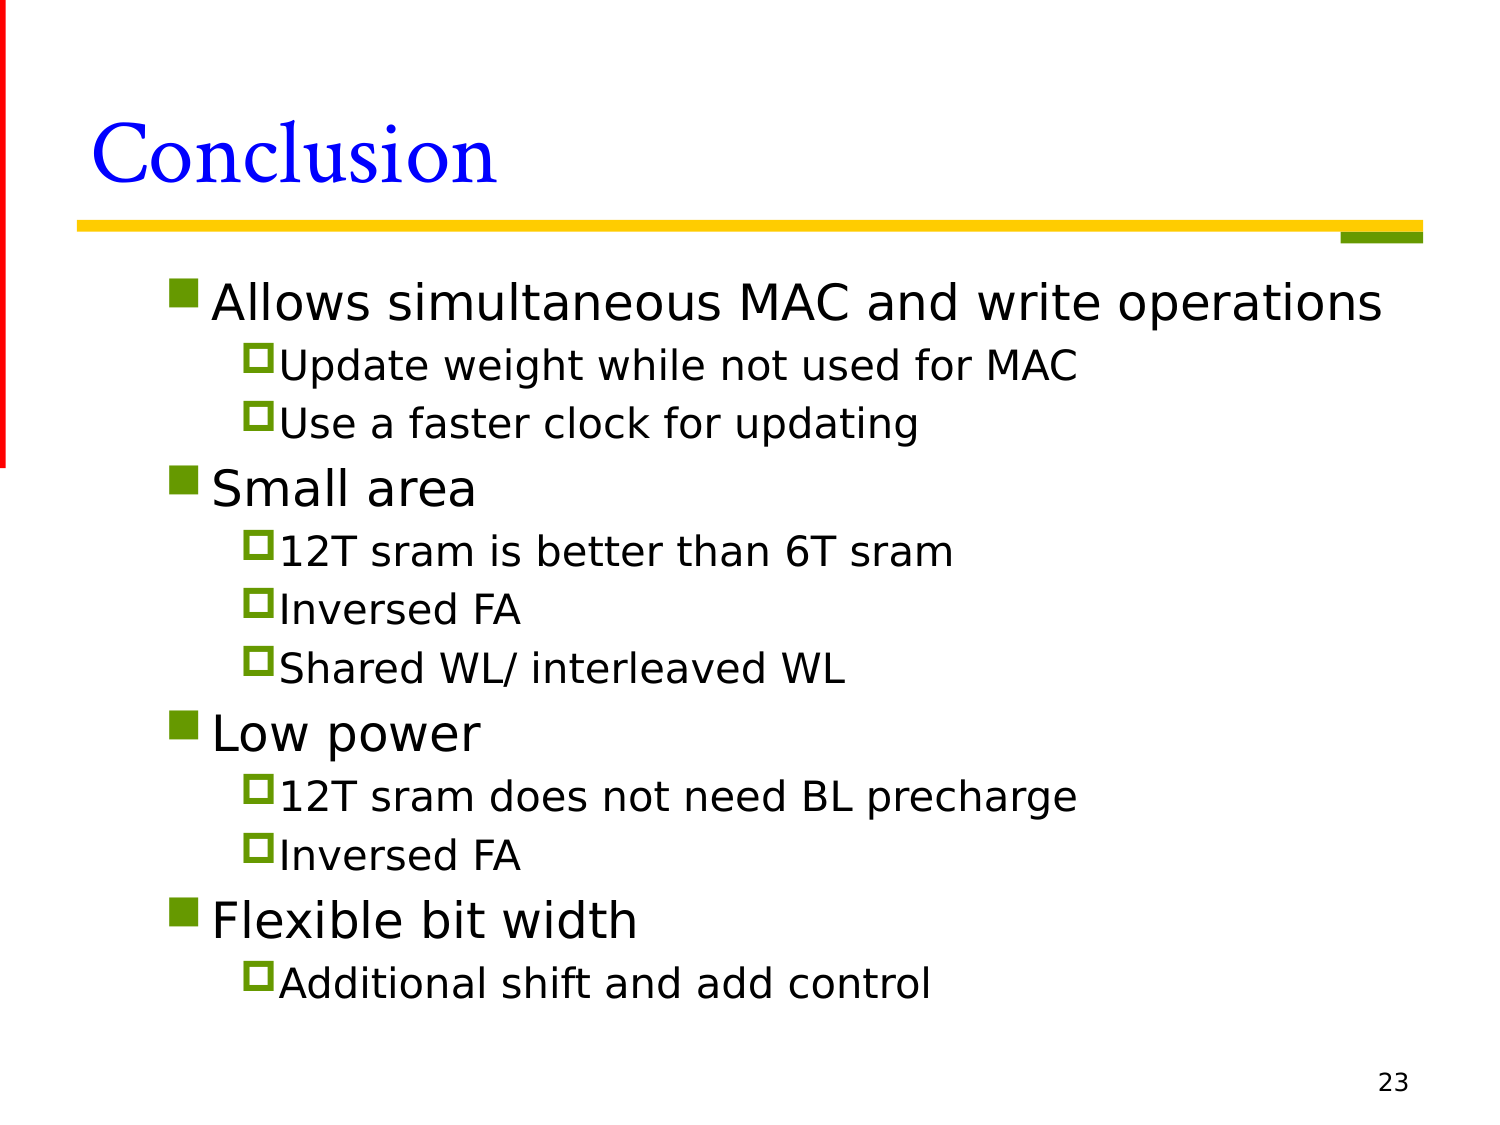

# Conclusion
Allows simultaneous MAC and write operations
Update weight while not used for MAC
Use a faster clock for updating
Small area
12T sram is better than 6T sram
Inversed FA
Shared WL/ interleaved WL
Low power
12T sram does not need BL precharge
Inversed FA
Flexible bit width
Additional shift and add control
23